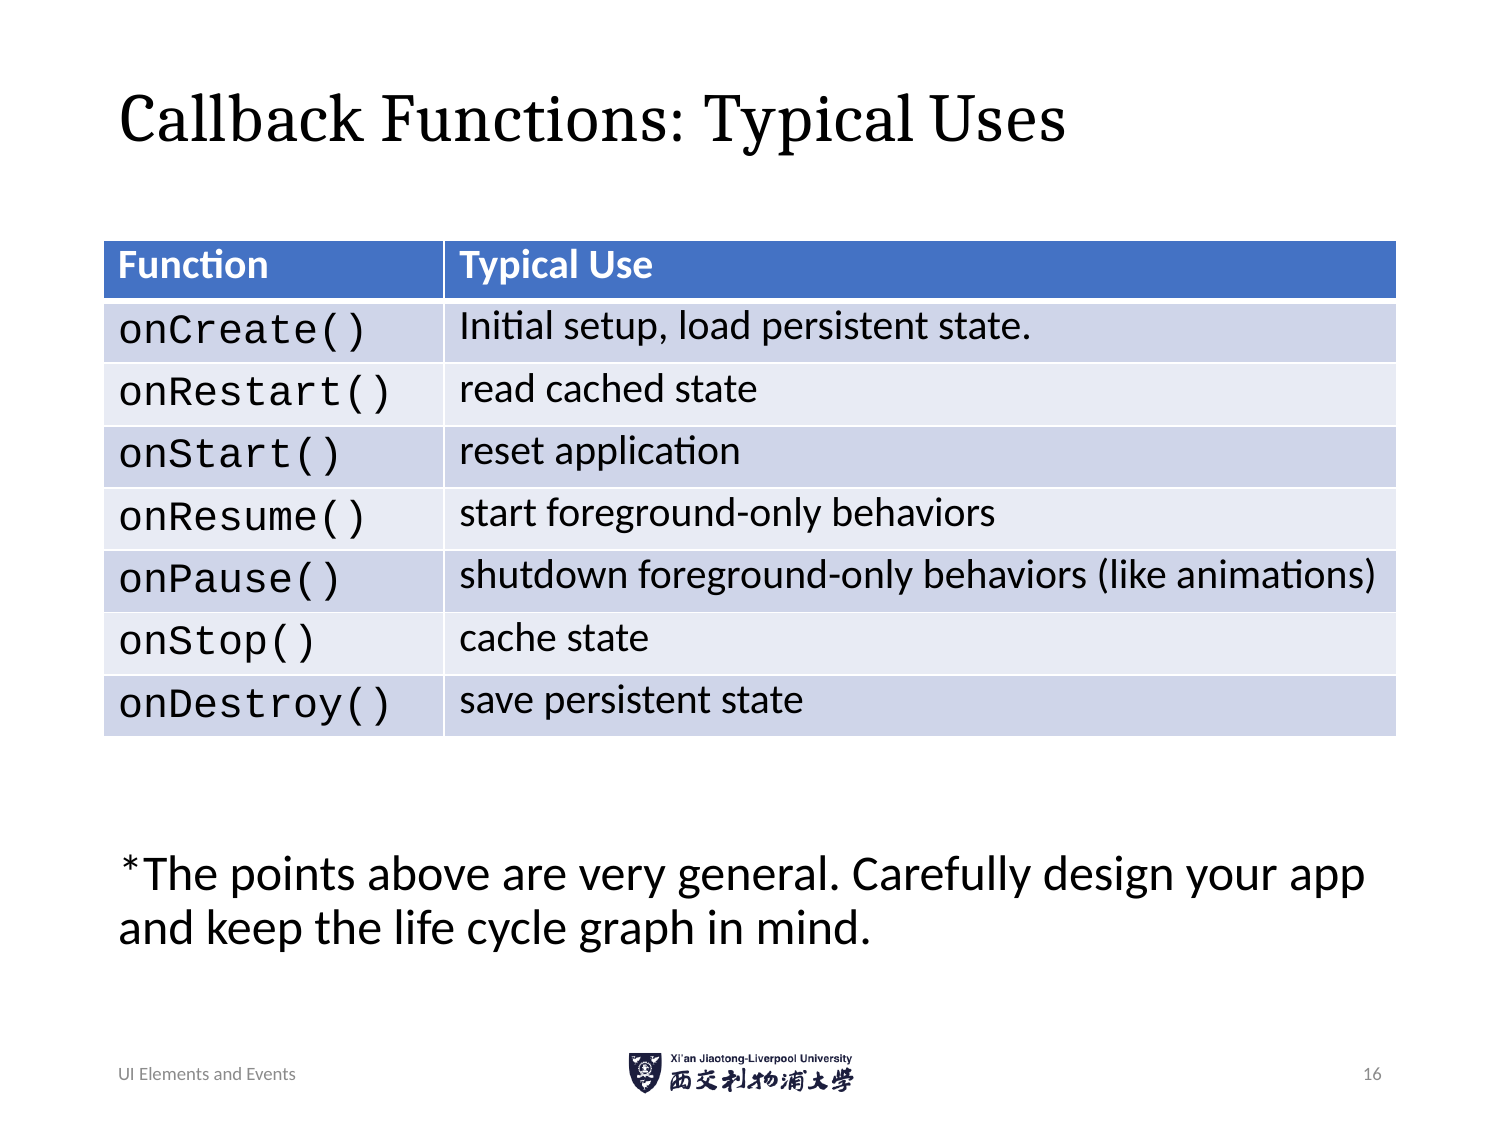

# Callback Functions: Typical Uses

*The points above are very general. Carefully design your app and keep the life cycle graph in mind.
| Function | Typical Use |
| --- | --- |
| onCreate() | Initial setup, load persistent state. |
| onRestart() | read cached state |
| onStart() | reset application |
| onResume() | start foreground-only behaviors |
| onPause() | shutdown foreground-only behaviors (like animations) |
| onStop() | cache state |
| onDestroy() | save persistent state |
UI Elements and Events
16